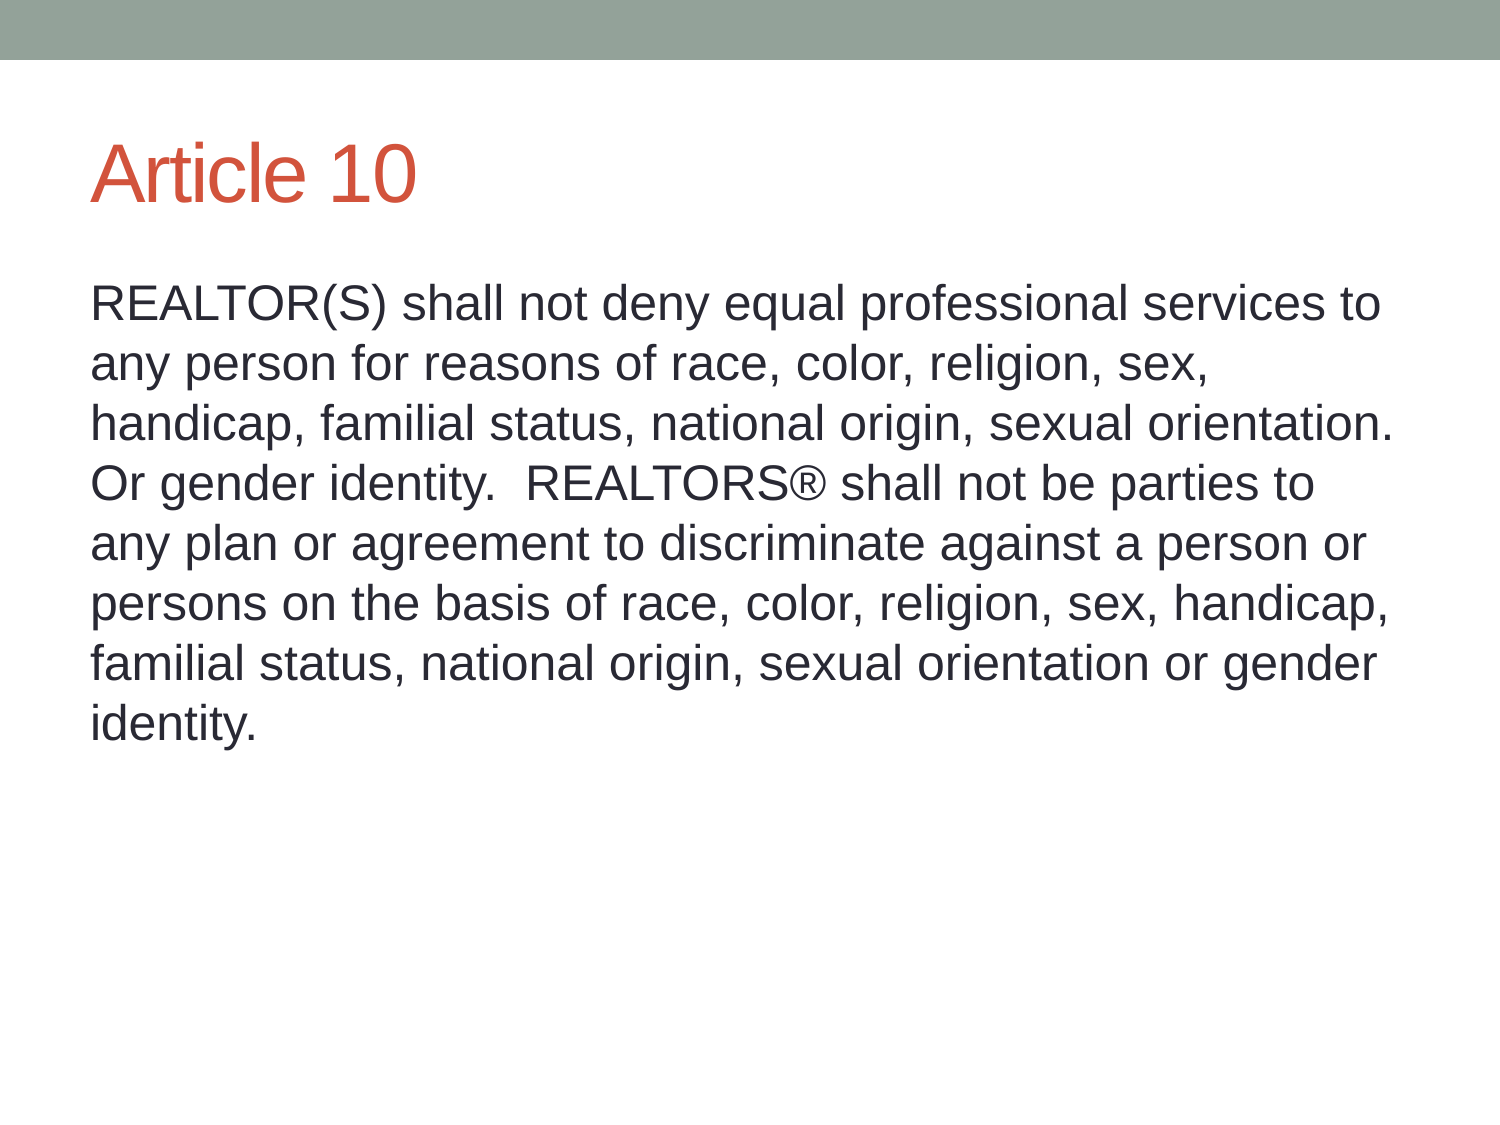

# Article 10
REALTOR(S) shall not deny equal professional services to any person for reasons of race, color, religion, sex, handicap, familial status, national origin, sexual orientation. Or gender identity.  REALTORS® shall not be parties to any plan or agreement to discriminate against a person or persons on the basis of race, color, religion, sex, handicap, familial status, national origin, sexual orientation or gender identity.